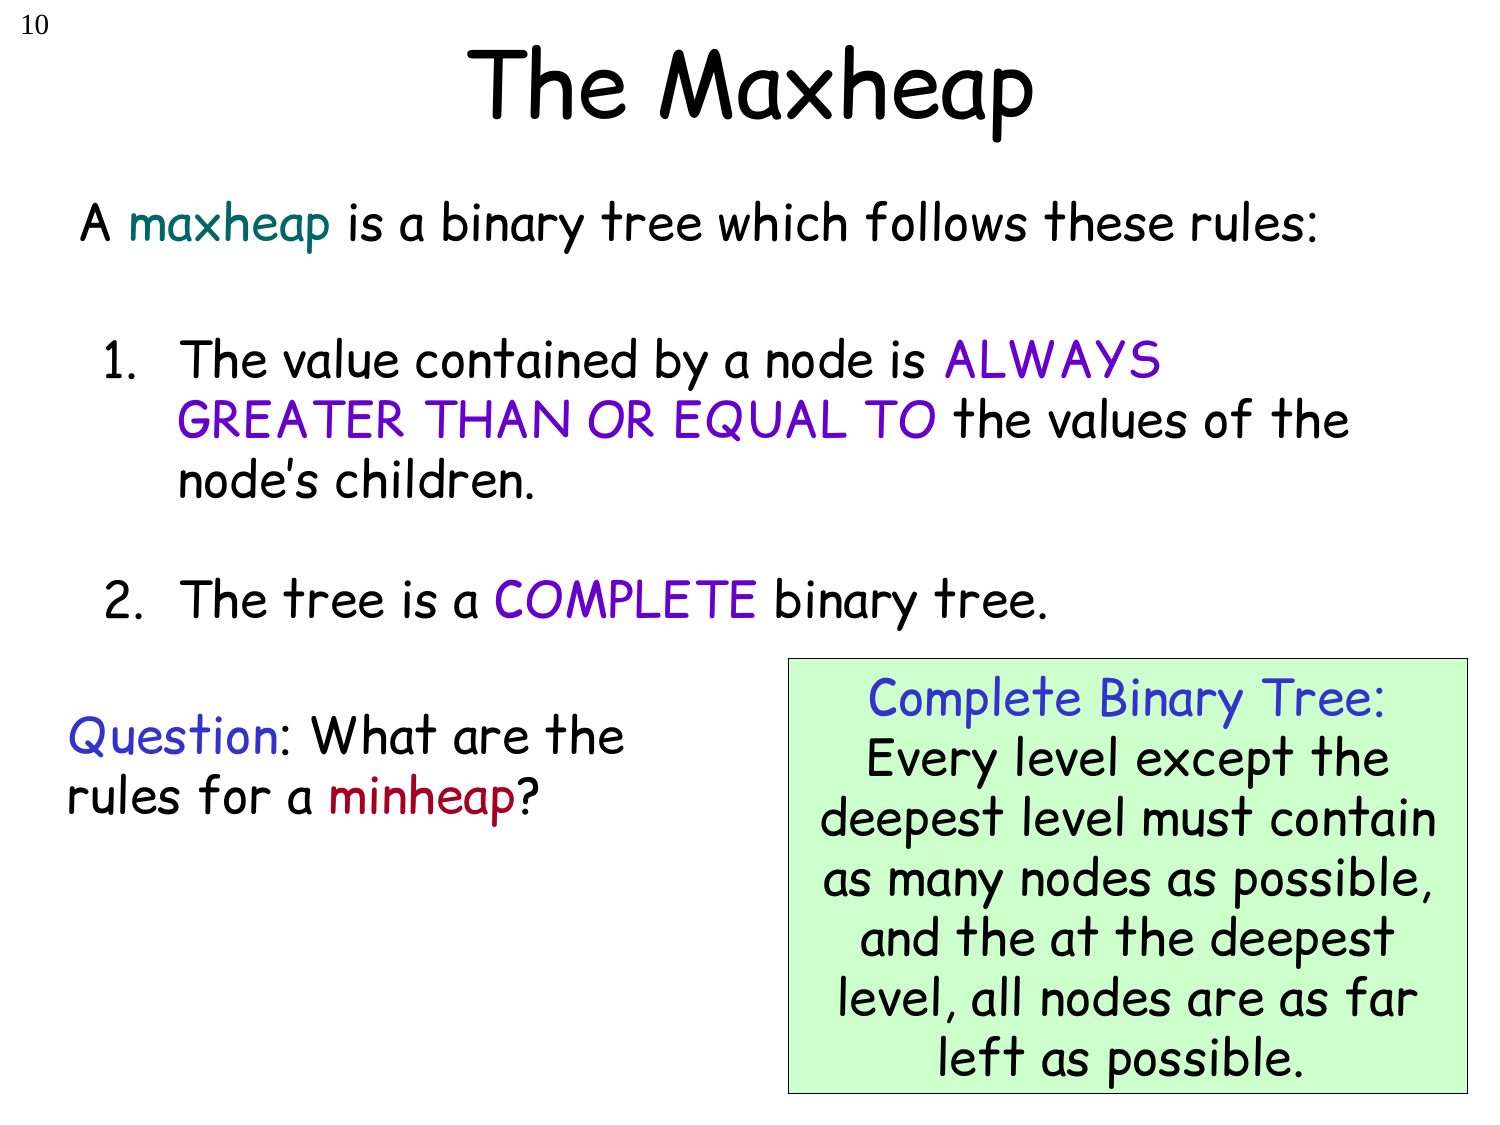

# The Maxheap
10
A maxheap is a binary tree which follows these rules:
The value contained by a node is ALWAYS GREATER THAN OR EQUAL TO the values of the node’s children.

The tree is a COMPLETE binary tree.

Complete Binary Tree:
Every level except the deepest level must contain as many nodes as possible, and the at the deepest level, all nodes are as far left as possible.
Question: What are the rules for a minheap?